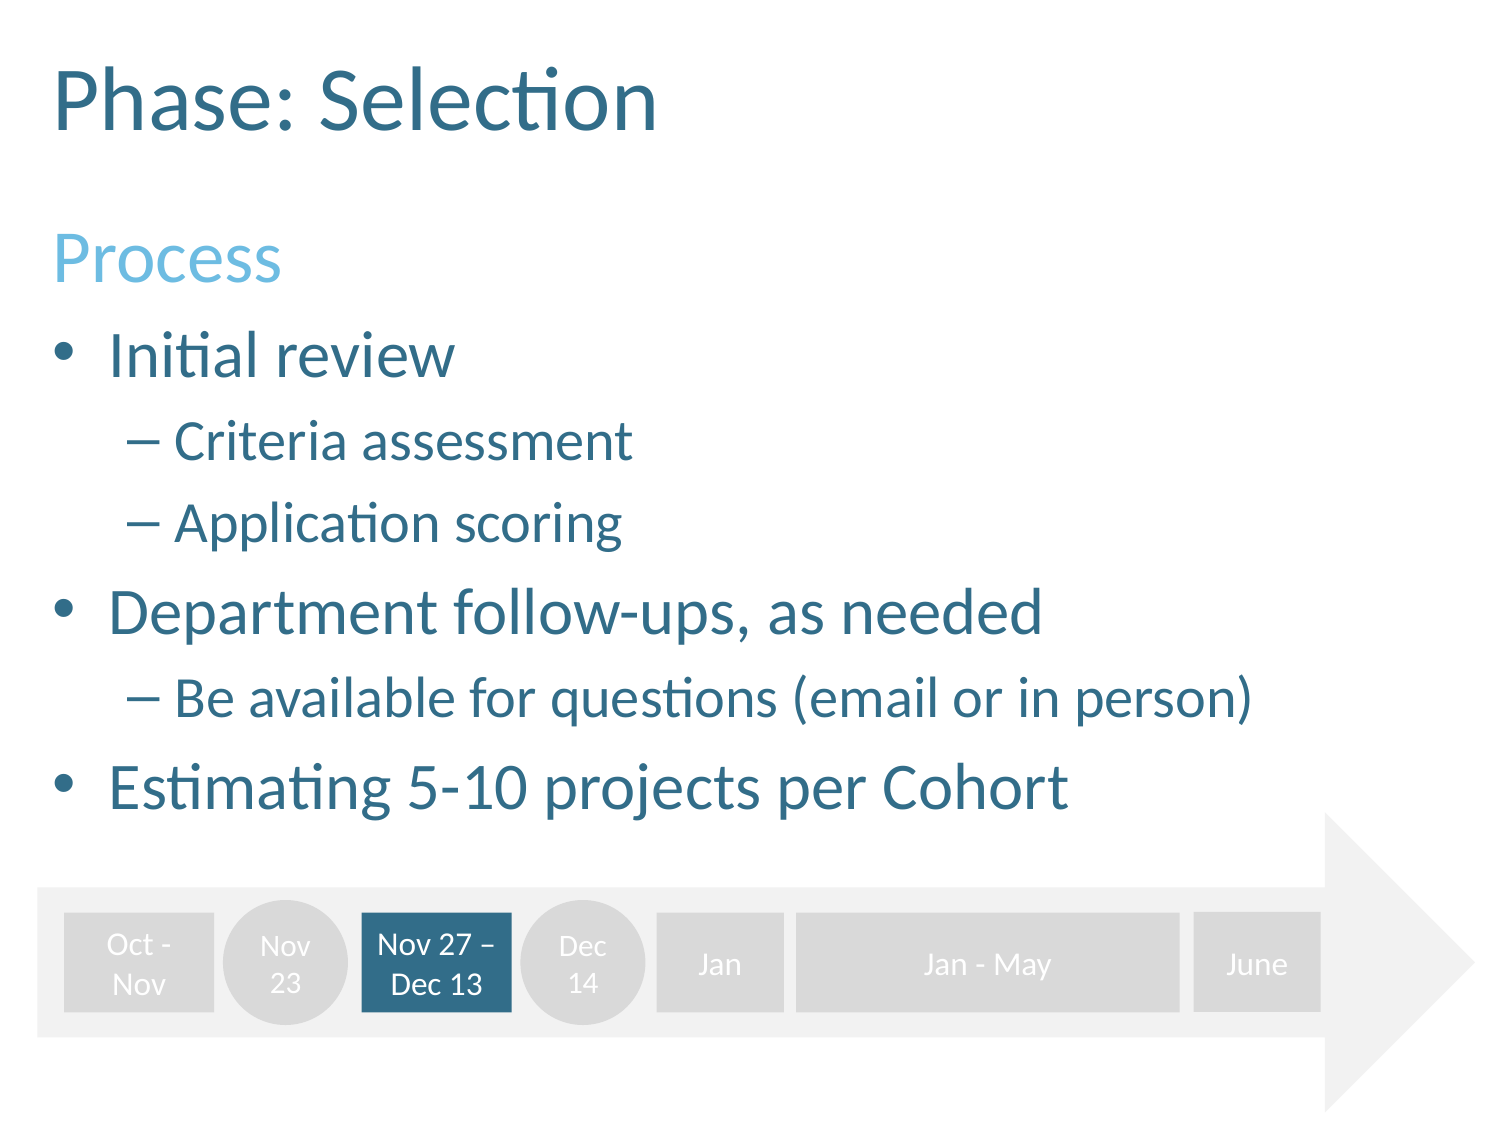

# Phase: Selection
Process
Initial review
Criteria assessment
Application scoring
Department follow-ups, as needed
Be available for questions (email or in person)
Estimating 5-10 projects per Cohort

Nov 23
Dec 14
June
Oct - Nov
Nov 27 – Dec 13
Jan
Jan - May